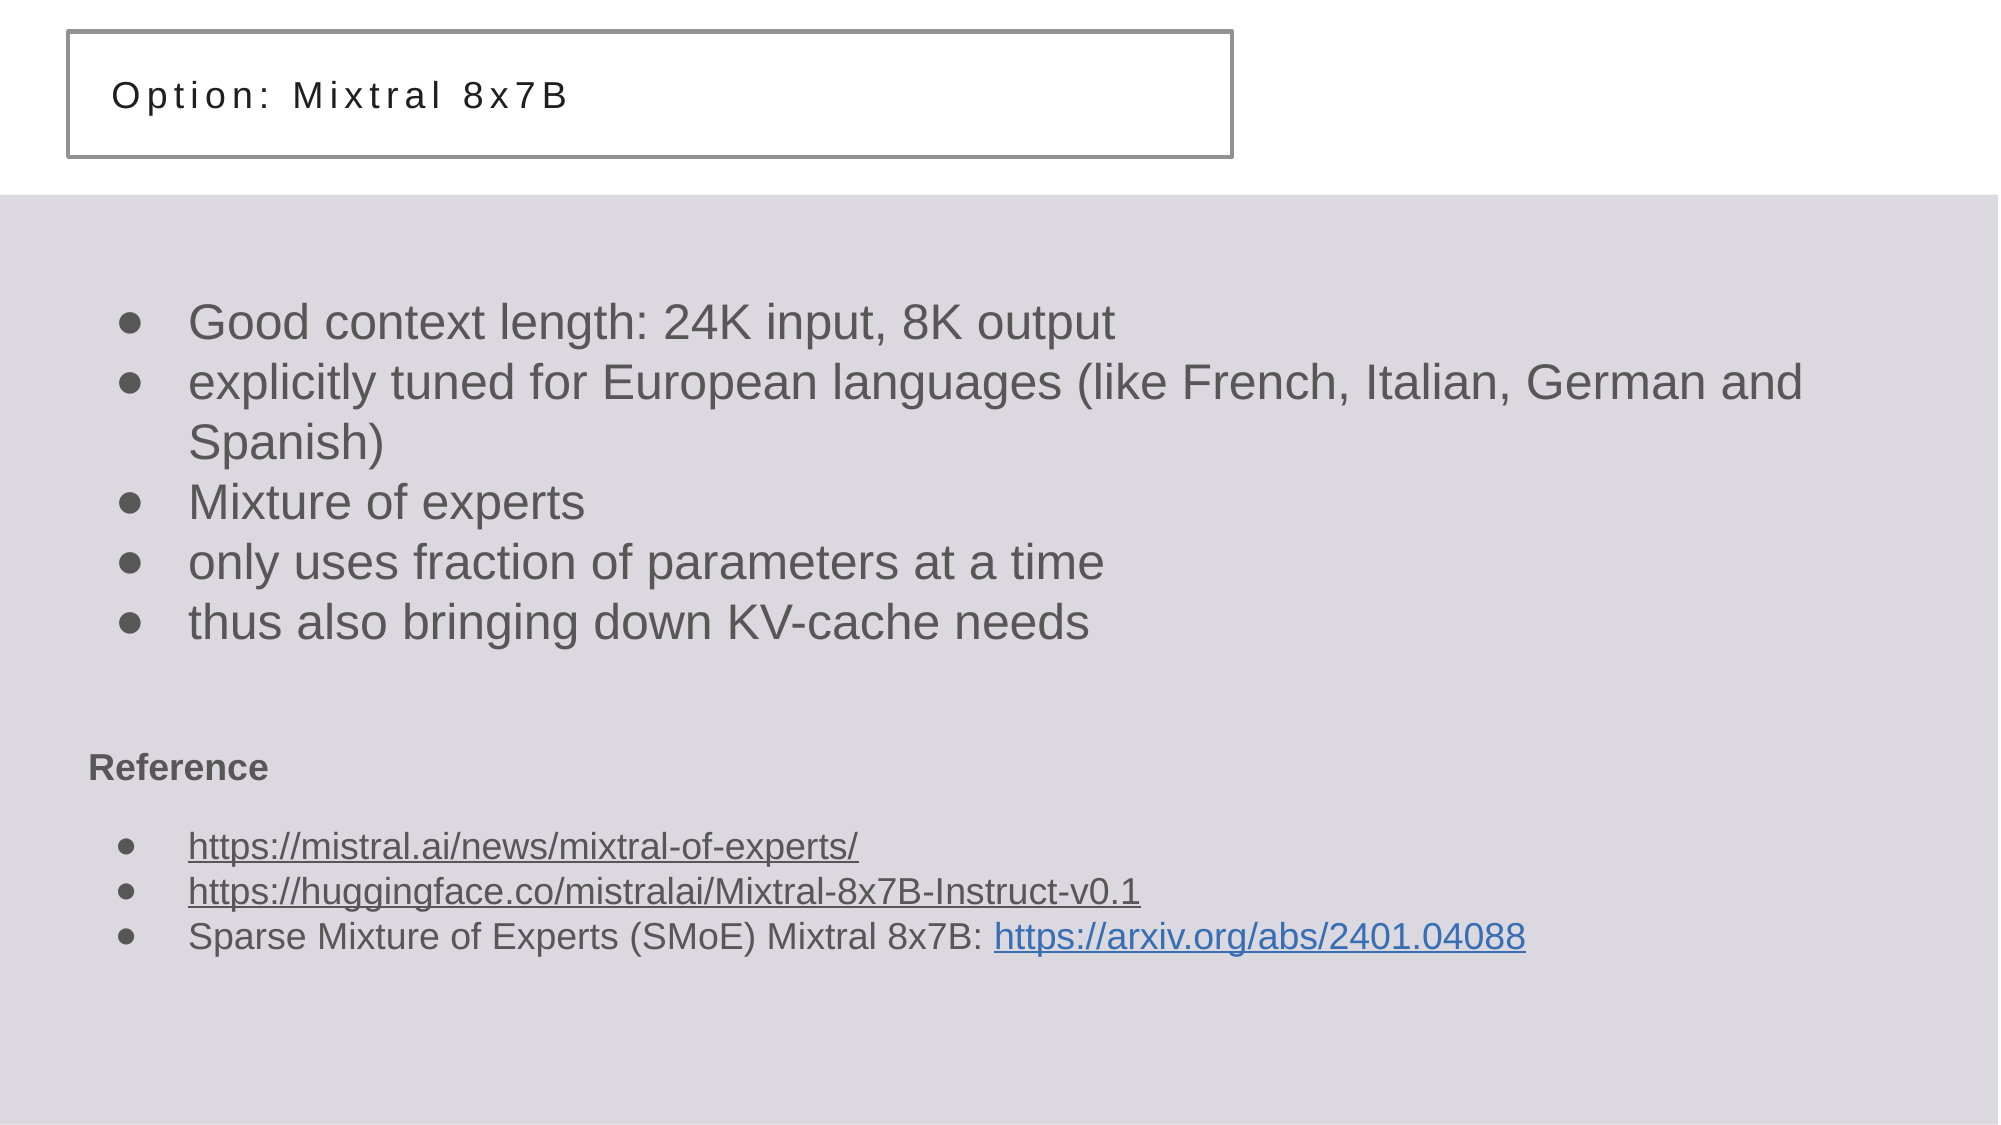

# Option: Mixtral 8x7B
Good context length: 24K input, 8K output
explicitly tuned for European languages (like French, Italian, German and Spanish)
Mixture of experts
only uses fraction of parameters at a time
thus also bringing down KV-cache needs

Reference
https://mistral.ai/news/mixtral-of-experts/
https://huggingface.co/mistralai/Mixtral-8x7B-Instruct-v0.1
Sparse Mixture of Experts (SMoE) Mixtral 8x7B: https://arxiv.org/abs/2401.04088